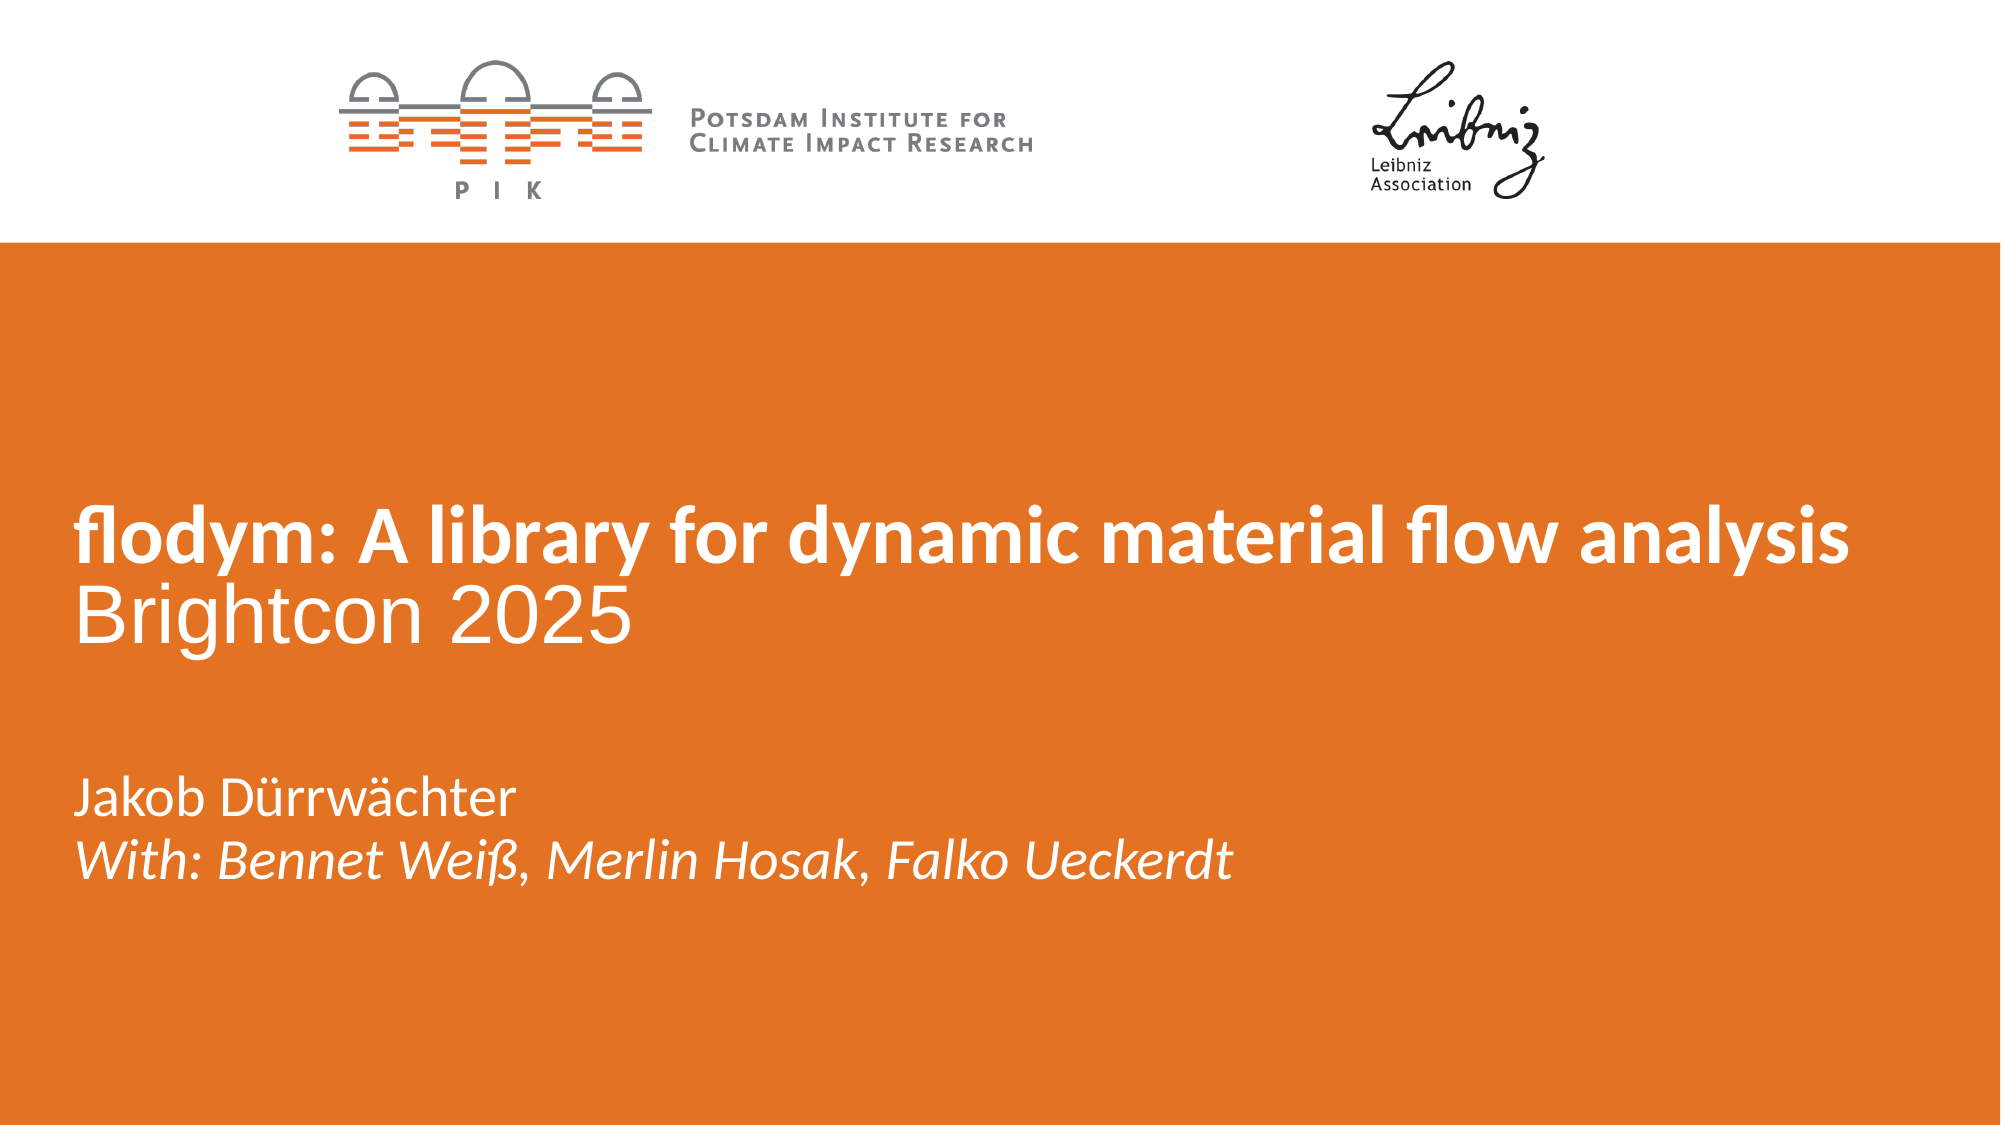

# flodym: A library for dynamic material flow analysis
Brightcon 2025
Jakob Dürrwächter
With: Bennet Weiß, Merlin Hosak, Falko Ueckerdt